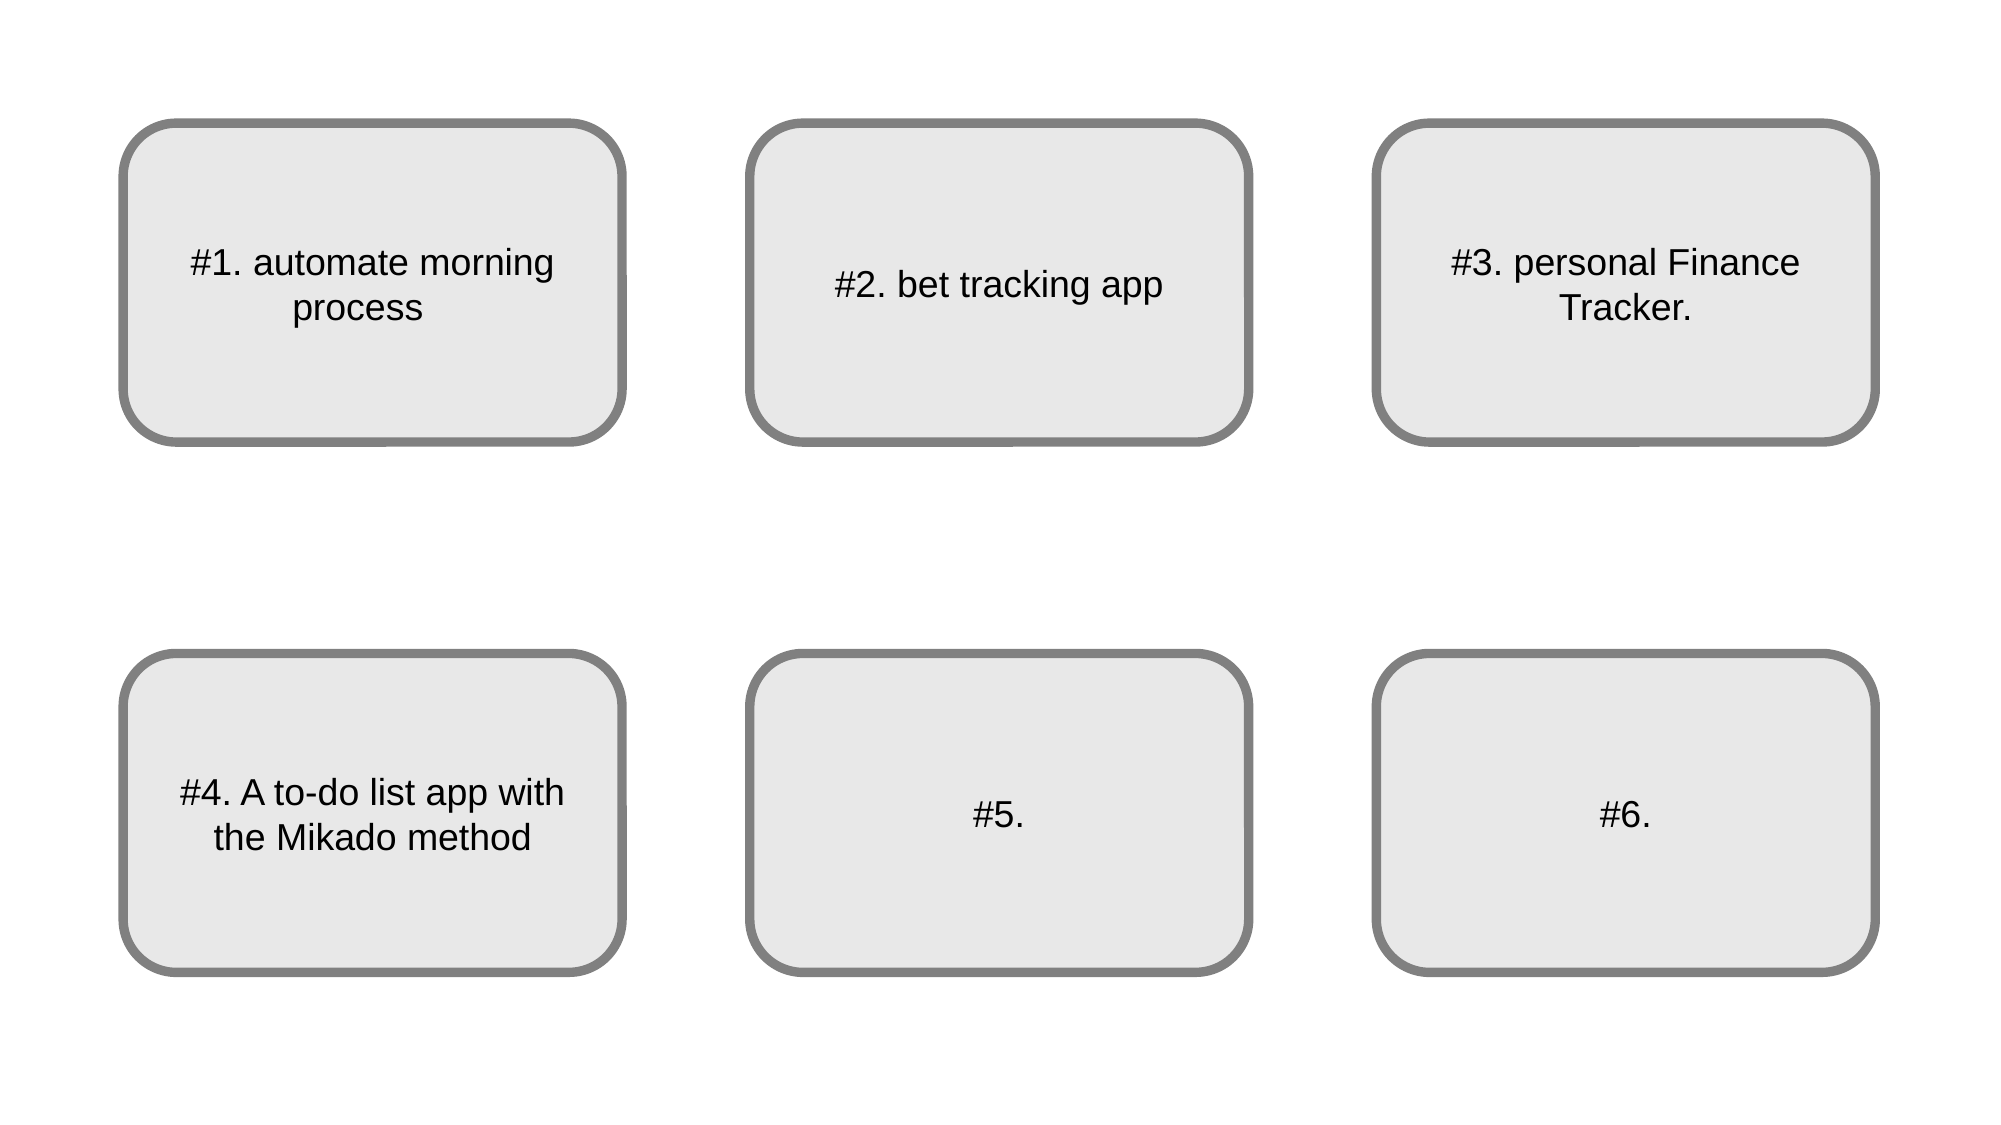

#1. automate morning process
#2. bet tracking app
#3. personal Finance Tracker.
#4. A to-do list app with the Mikado method
#5.
#6.